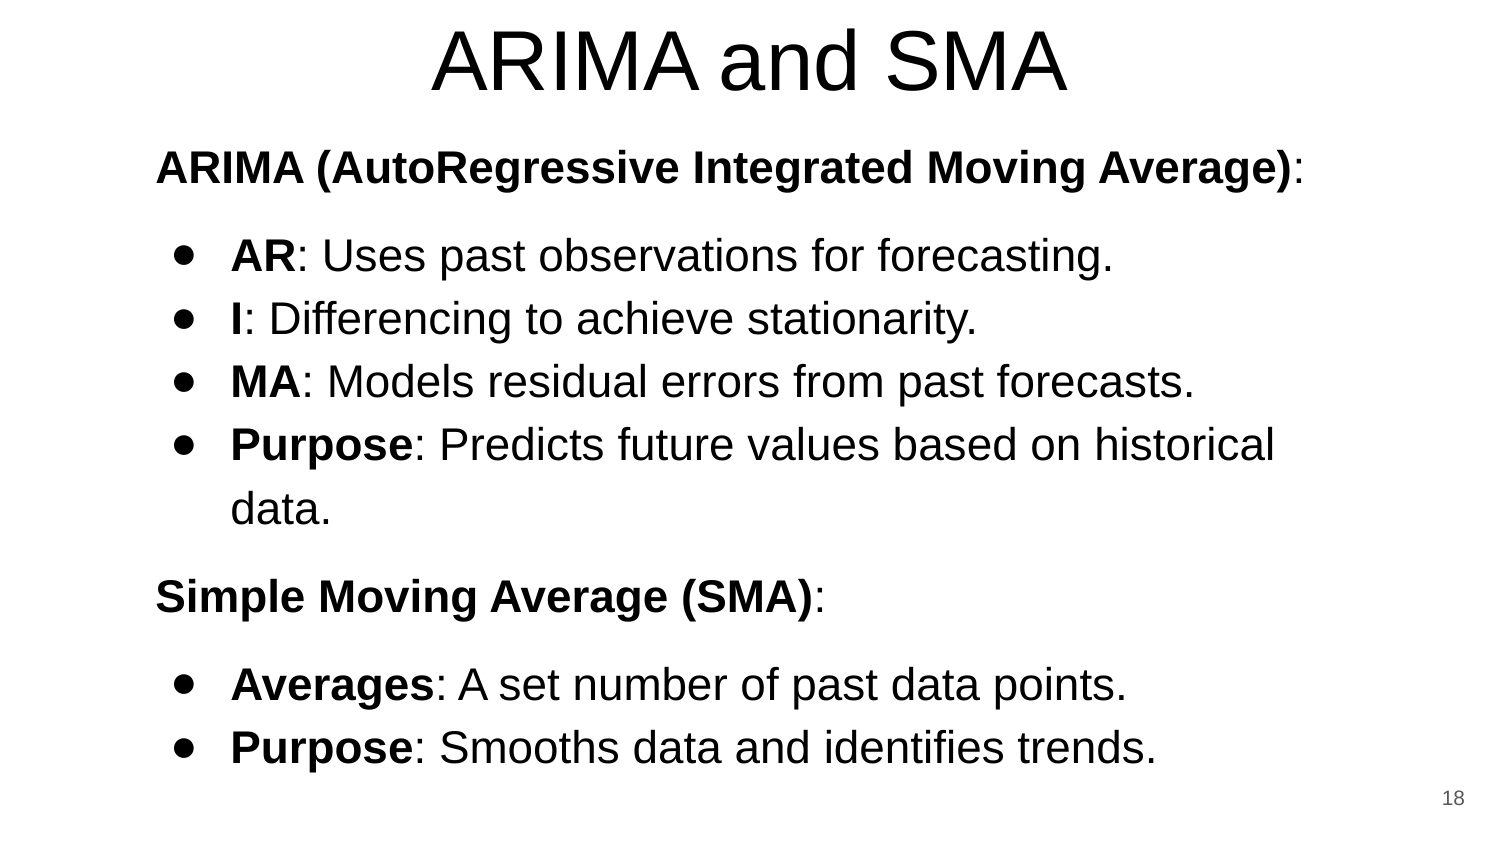

# ARIMA and SMA
ARIMA (AutoRegressive Integrated Moving Average):
AR: Uses past observations for forecasting.
I: Differencing to achieve stationarity.
MA: Models residual errors from past forecasts.
Purpose: Predicts future values based on historical data.
Simple Moving Average (SMA):
Averages: A set number of past data points.
Purpose: Smooths data and identifies trends.

18